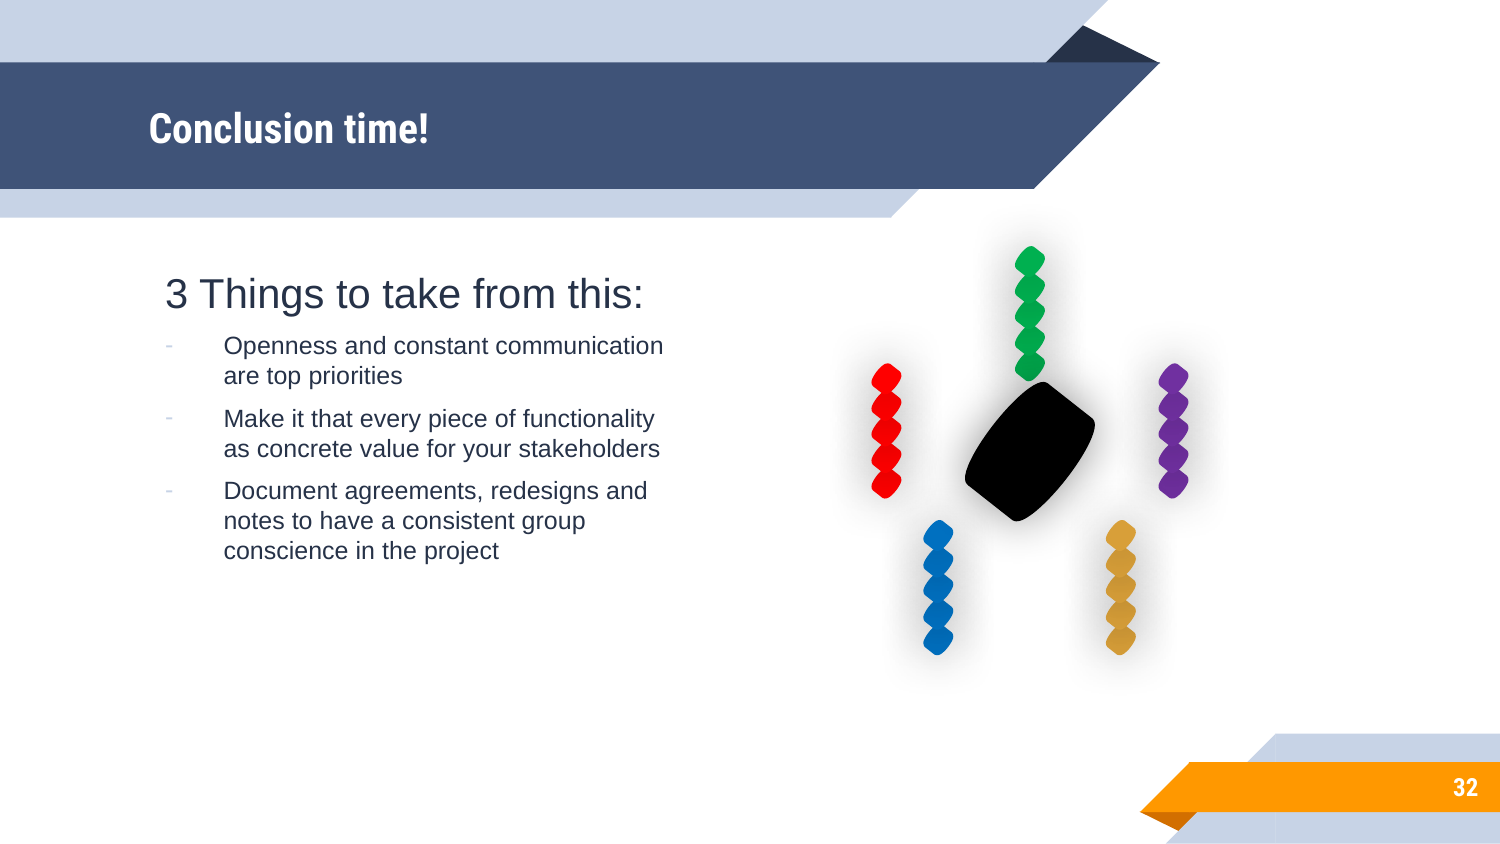

# Conclusion time!
3 Things to take from this:
Openness and constant communication are top priorities
Make it that every piece of functionality as concrete value for your stakeholders
Document agreements, redesigns and notes to have a consistent group conscience in the project

32